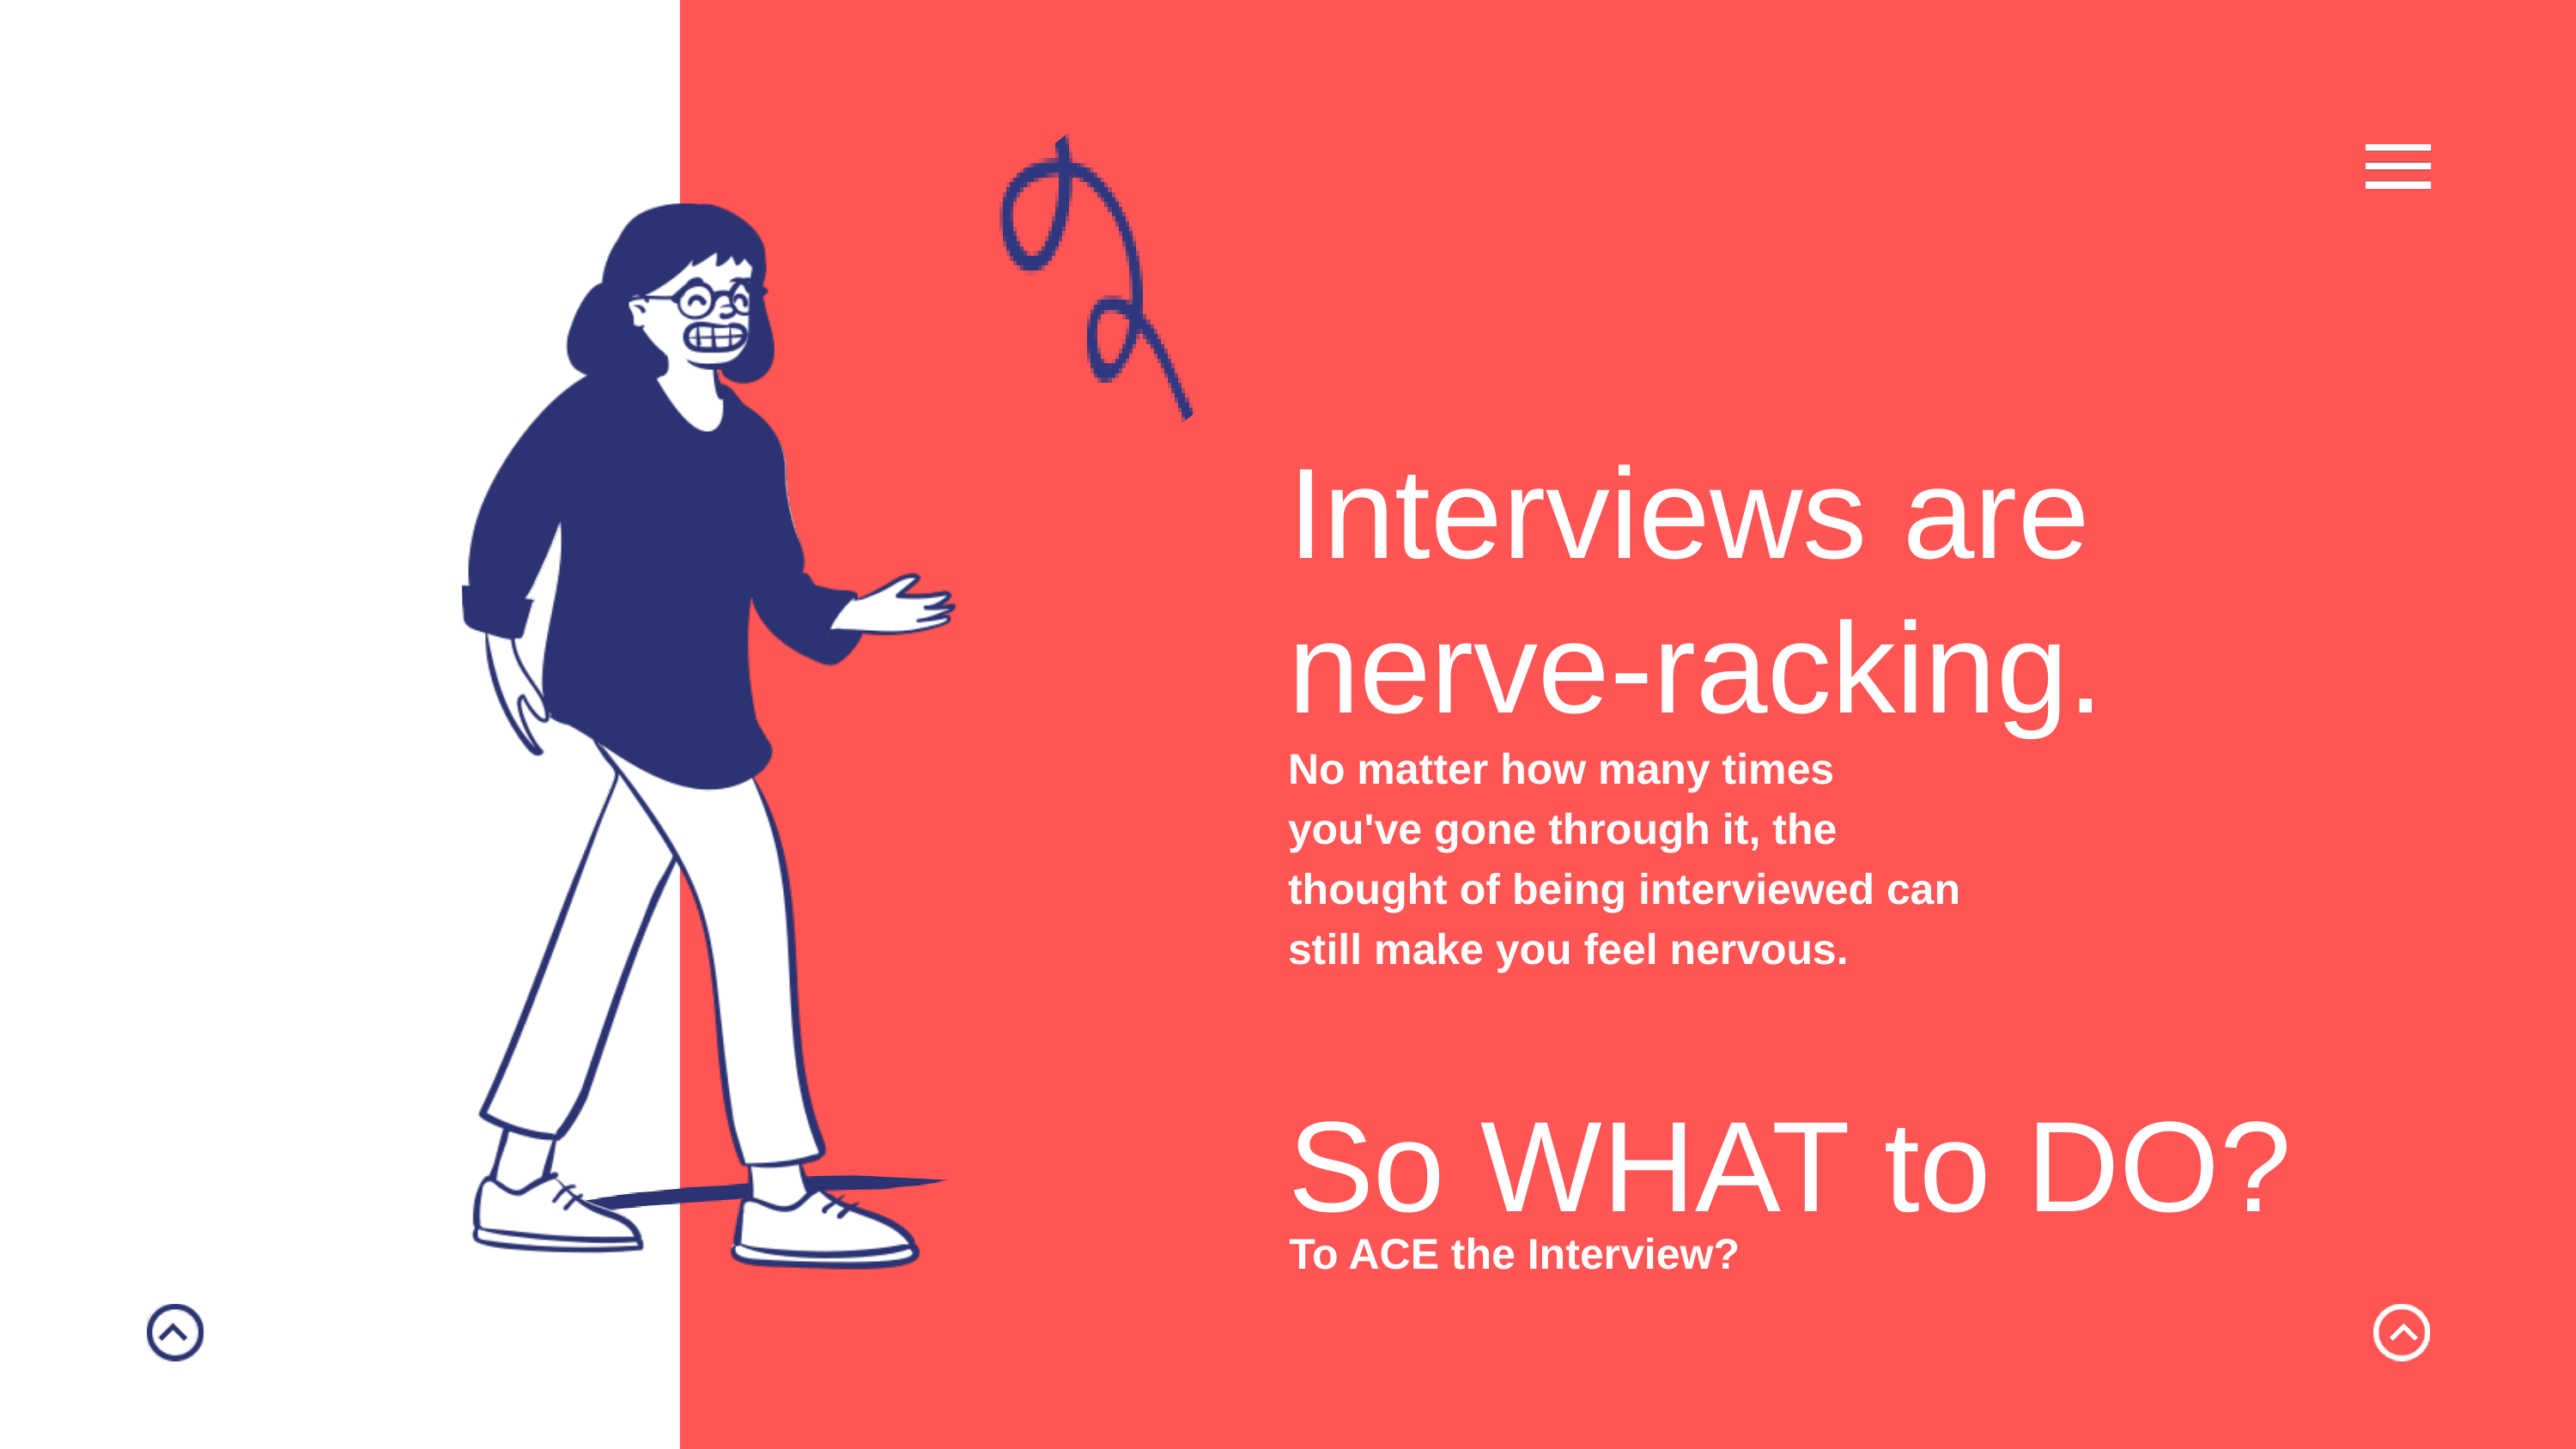

Interviews are nerve-racking.
No matter how many times you've gone through it, the thought of being interviewed can still make you feel nervous.
So WHAT to DO?

To ACE the Interview?